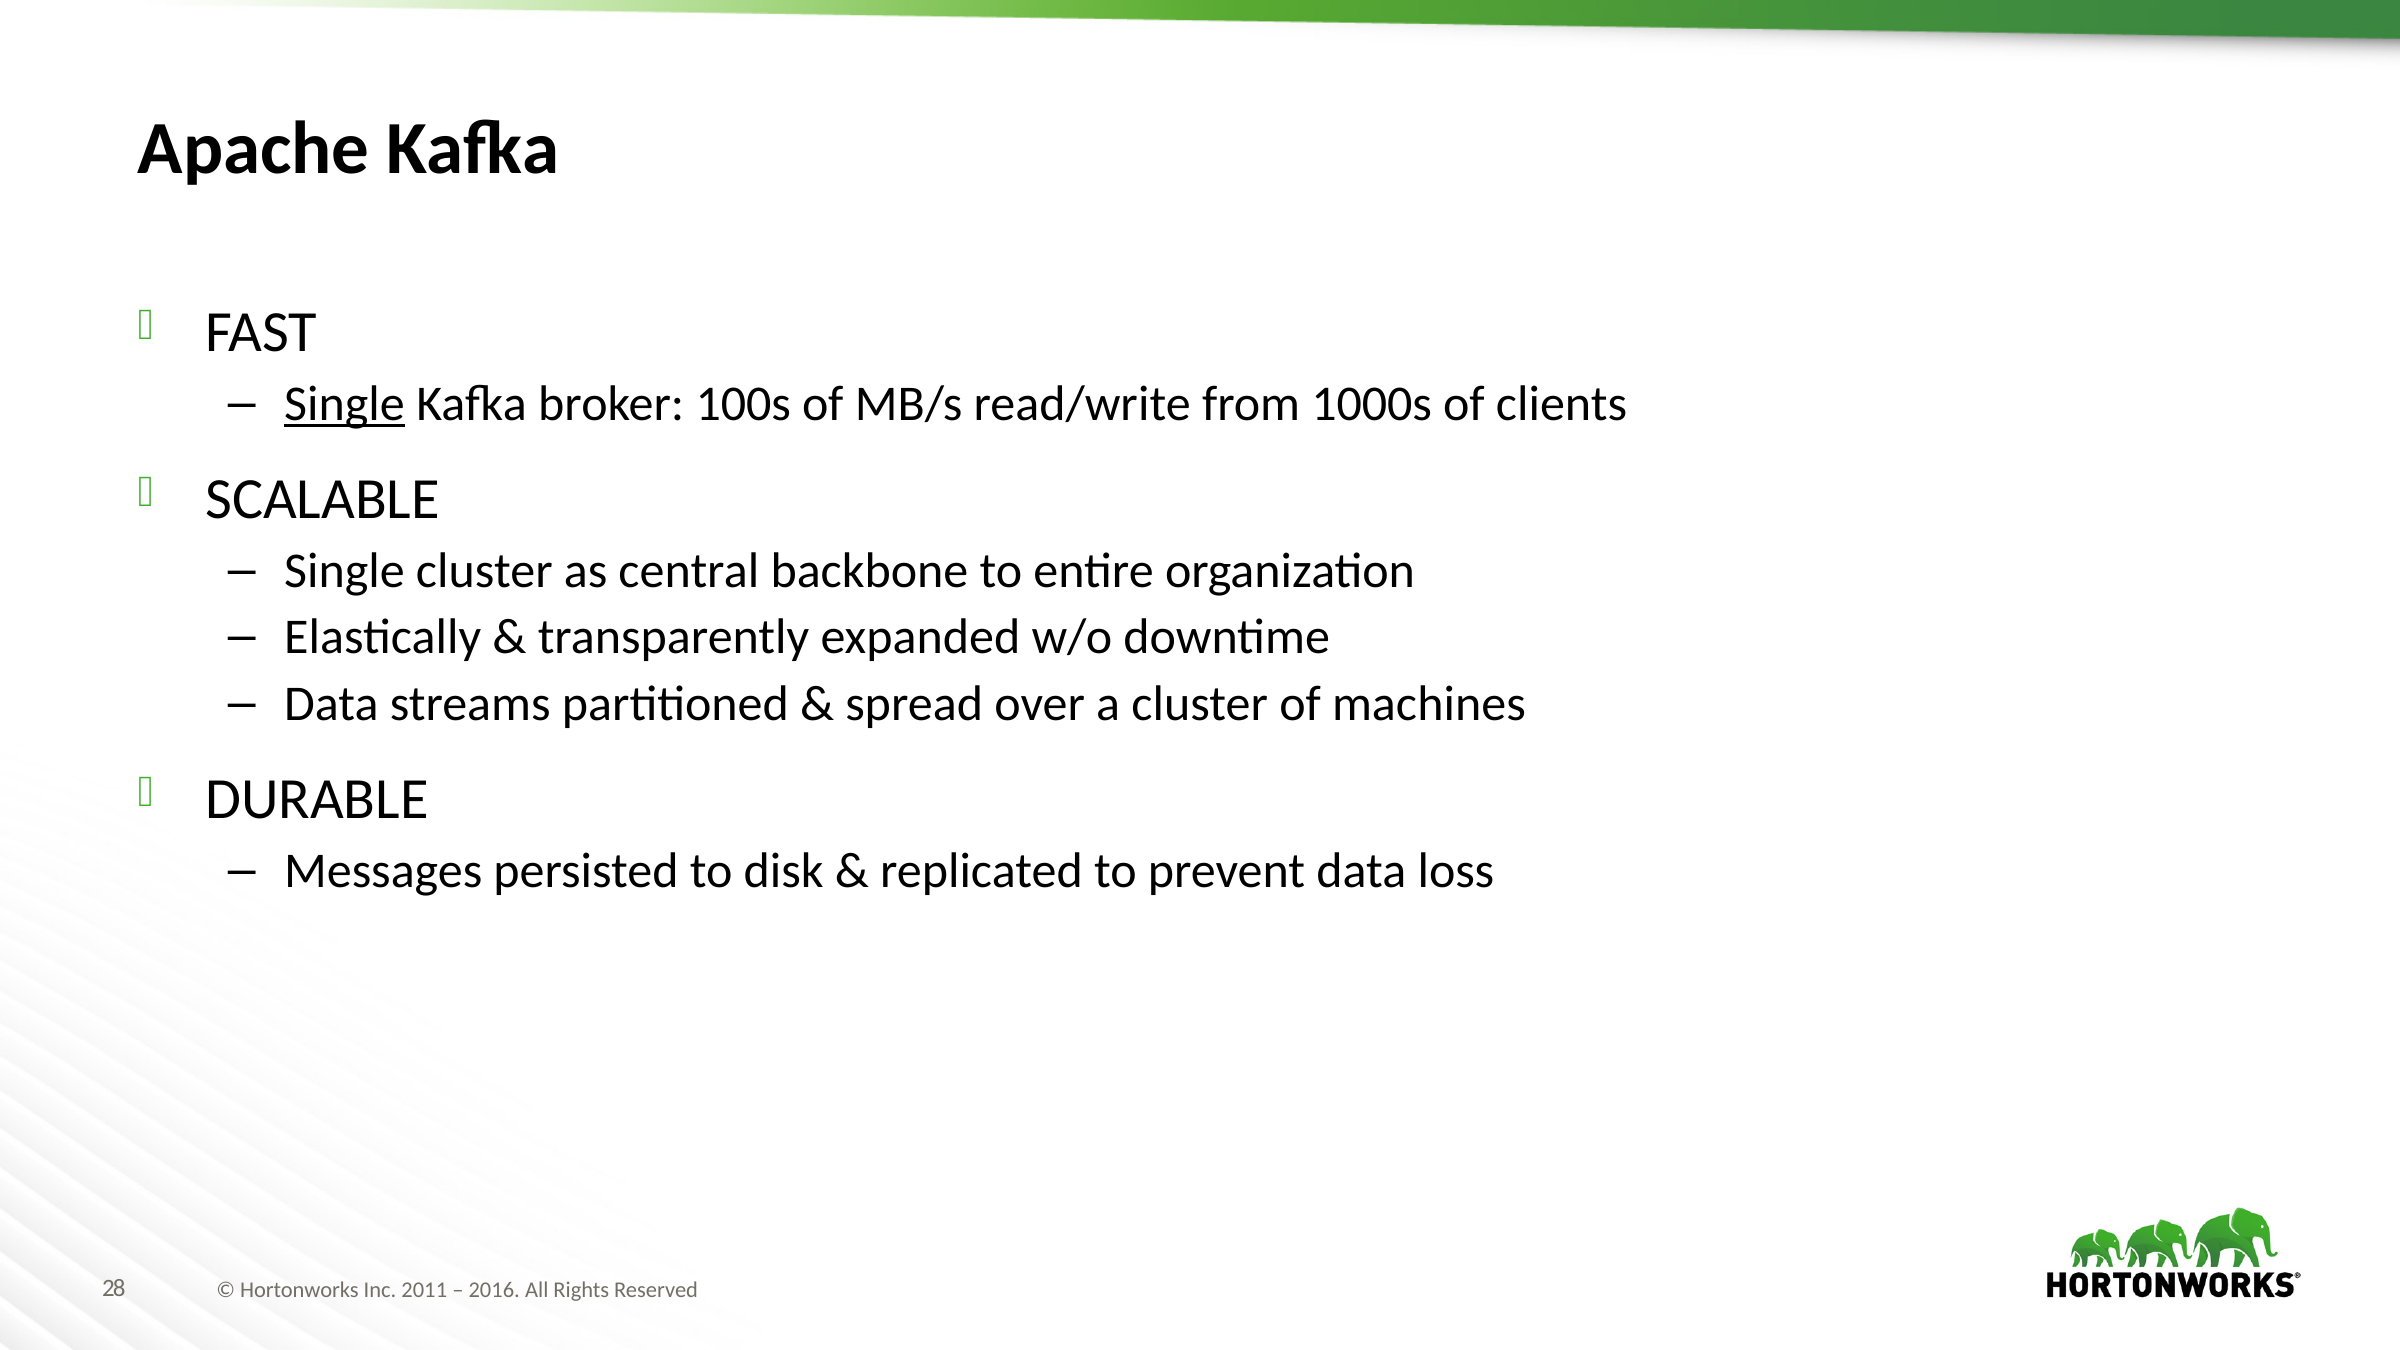

# Apache Kafka
FAST
Single Kafka broker: 100s of MB/s read/write from 1000s of clients
SCALABLE
Single cluster as central backbone to entire organization
Elastically & transparently expanded w/o downtime
Data streams partitioned & spread over a cluster of machines
DURABLE
Messages persisted to disk & replicated to prevent data loss